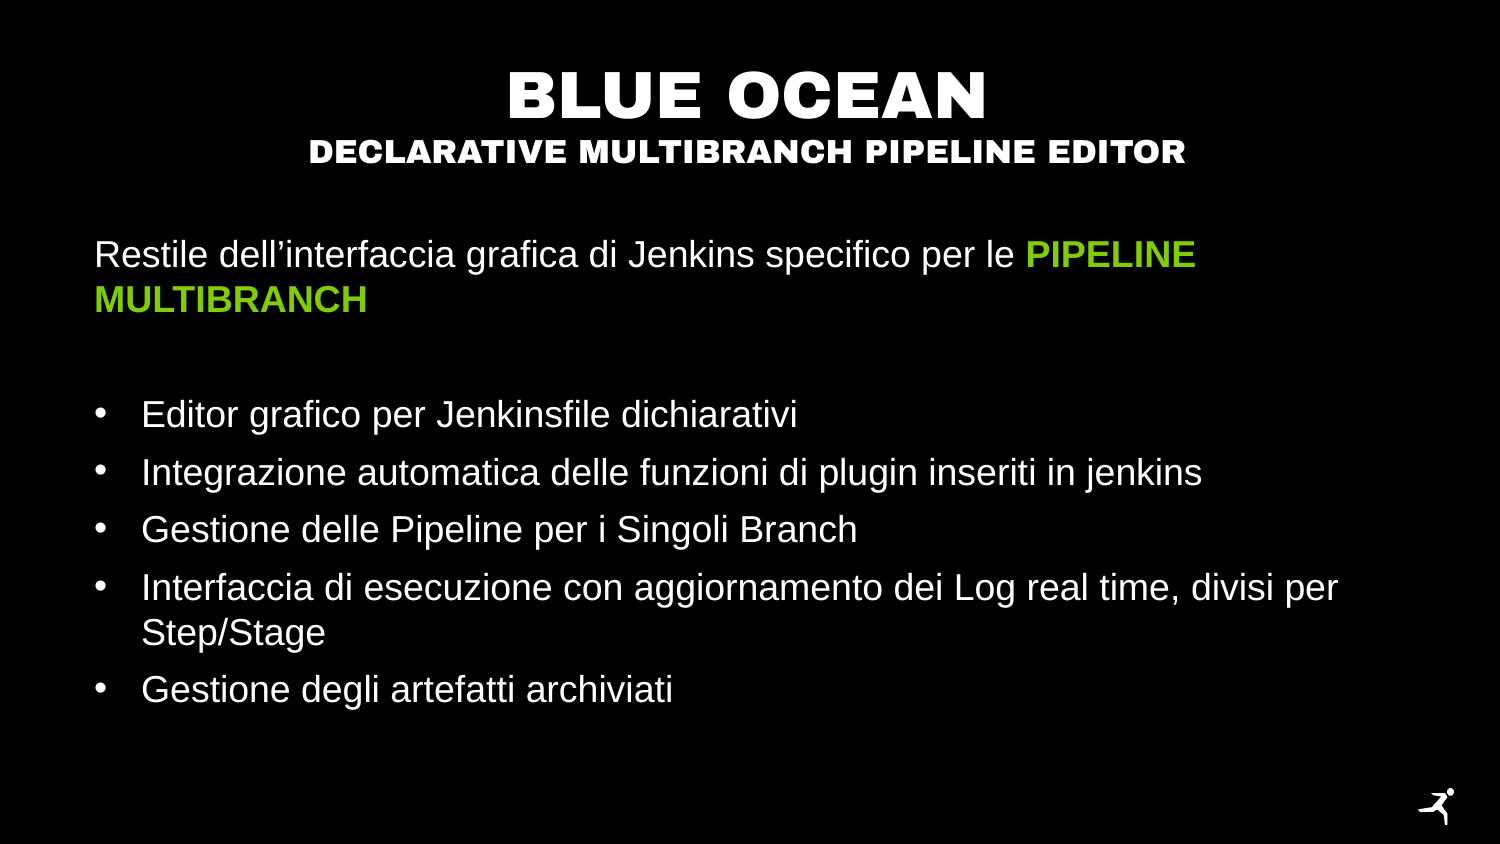

# Blue ocean
Declarative Multibranch pipeline editor
Restile dell’interfaccia grafica di Jenkins specifico per le Pipeline Multibranch

Editor grafico per Jenkinsfile dichiarativi
Integrazione automatica delle funzioni di plugin inseriti in jenkins
Gestione delle Pipeline per i Singoli Branch
Interfaccia di esecuzione con aggiornamento dei Log real time, divisi per Step/Stage
Gestione degli artefatti archiviati